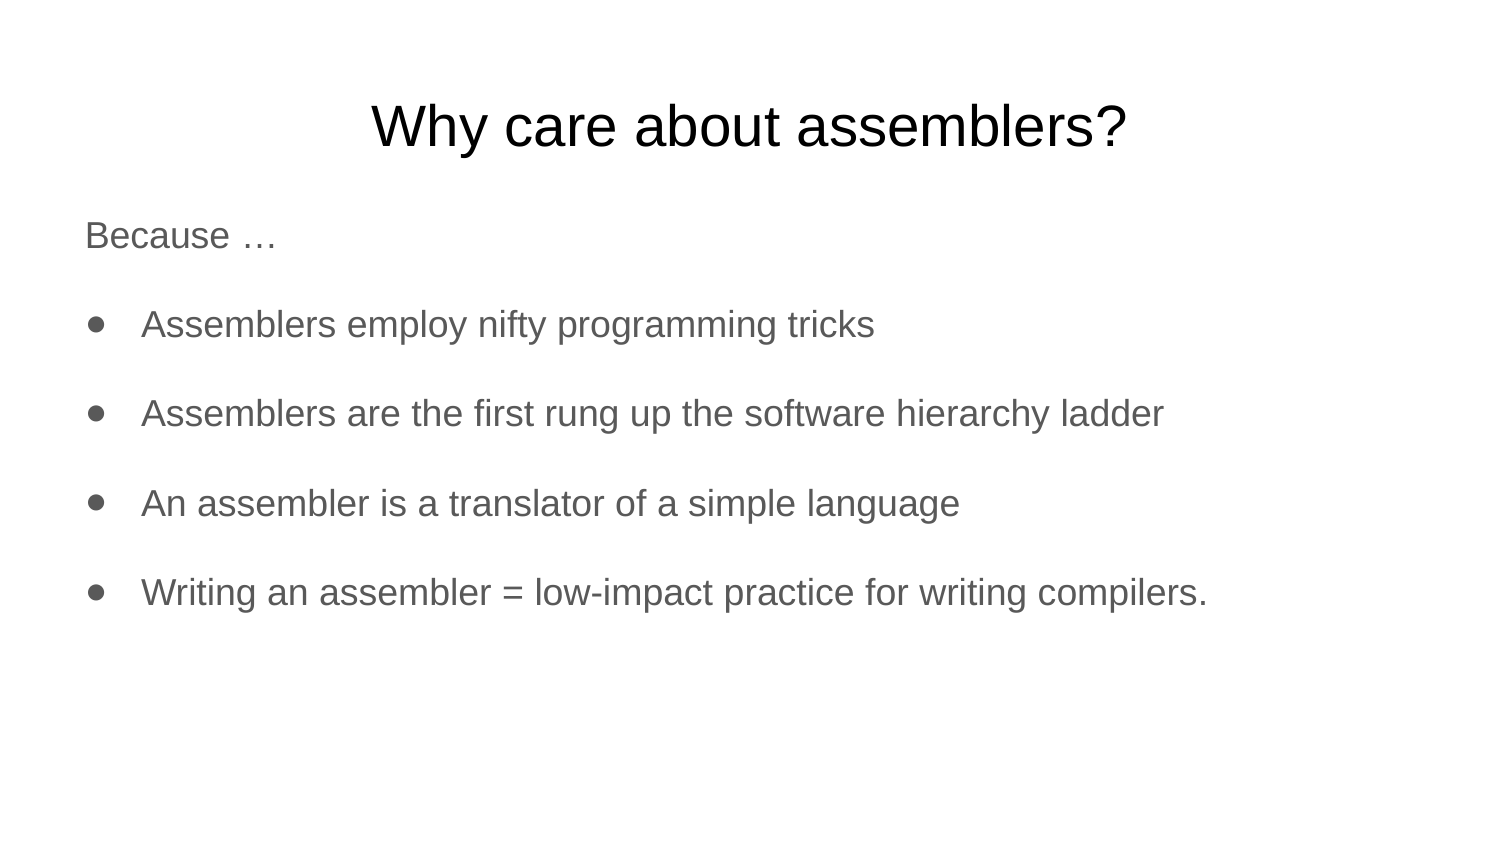

# Why care about assemblers?
Because …
Assemblers employ nifty programming tricks
Assemblers are the first rung up the software hierarchy ladder
An assembler is a translator of a simple language
Writing an assembler = low-impact practice for writing compilers.